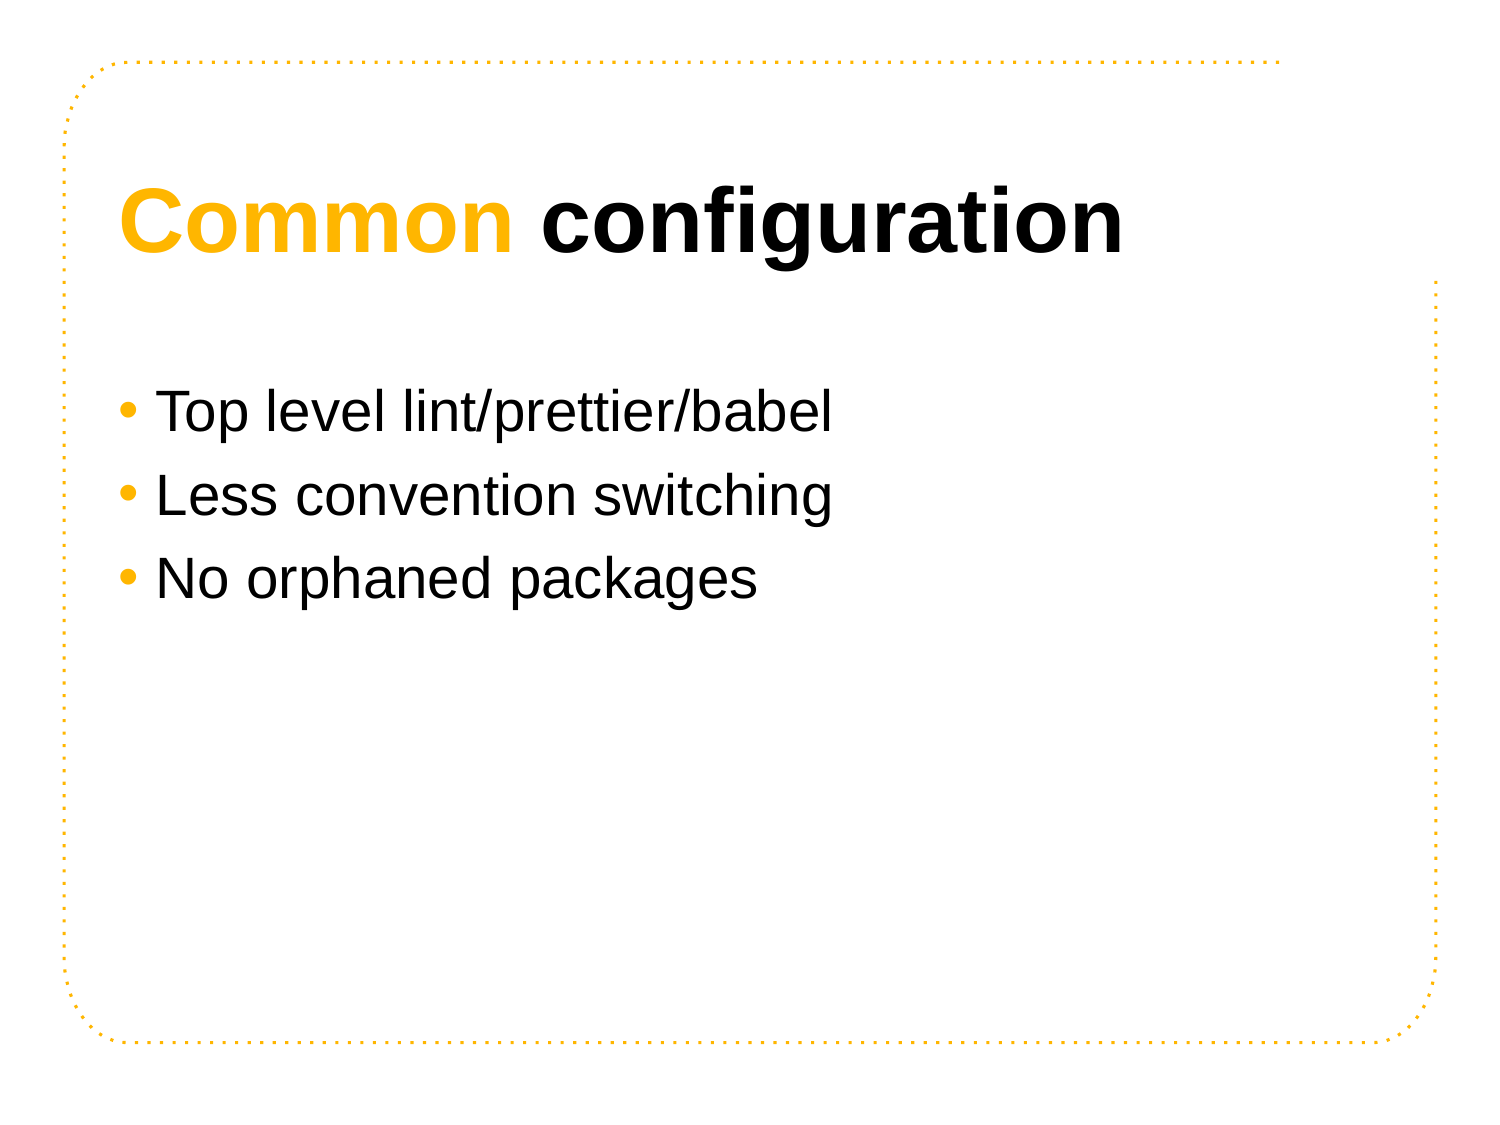

# Common configuration
Top level lint/prettier/babel
Less convention switching
No orphaned packages